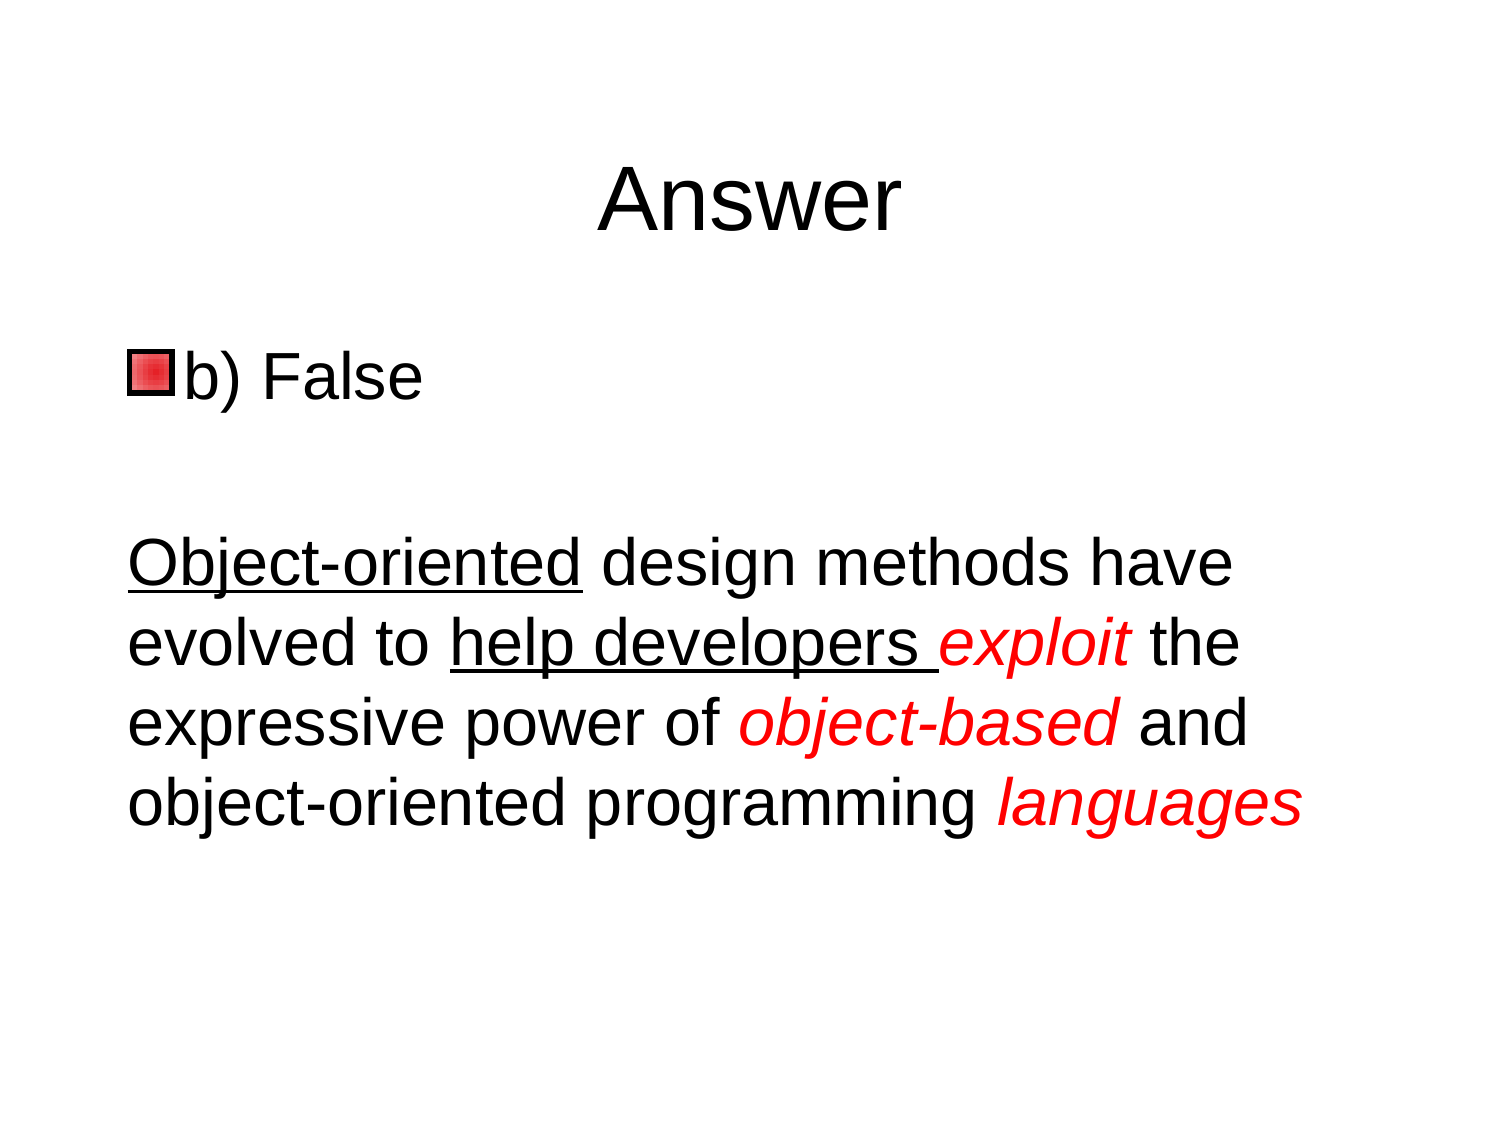

# Answer
b) False

Object-oriented design methods have evolved to help developers exploit the expressive power of object-based and object-oriented programming languages